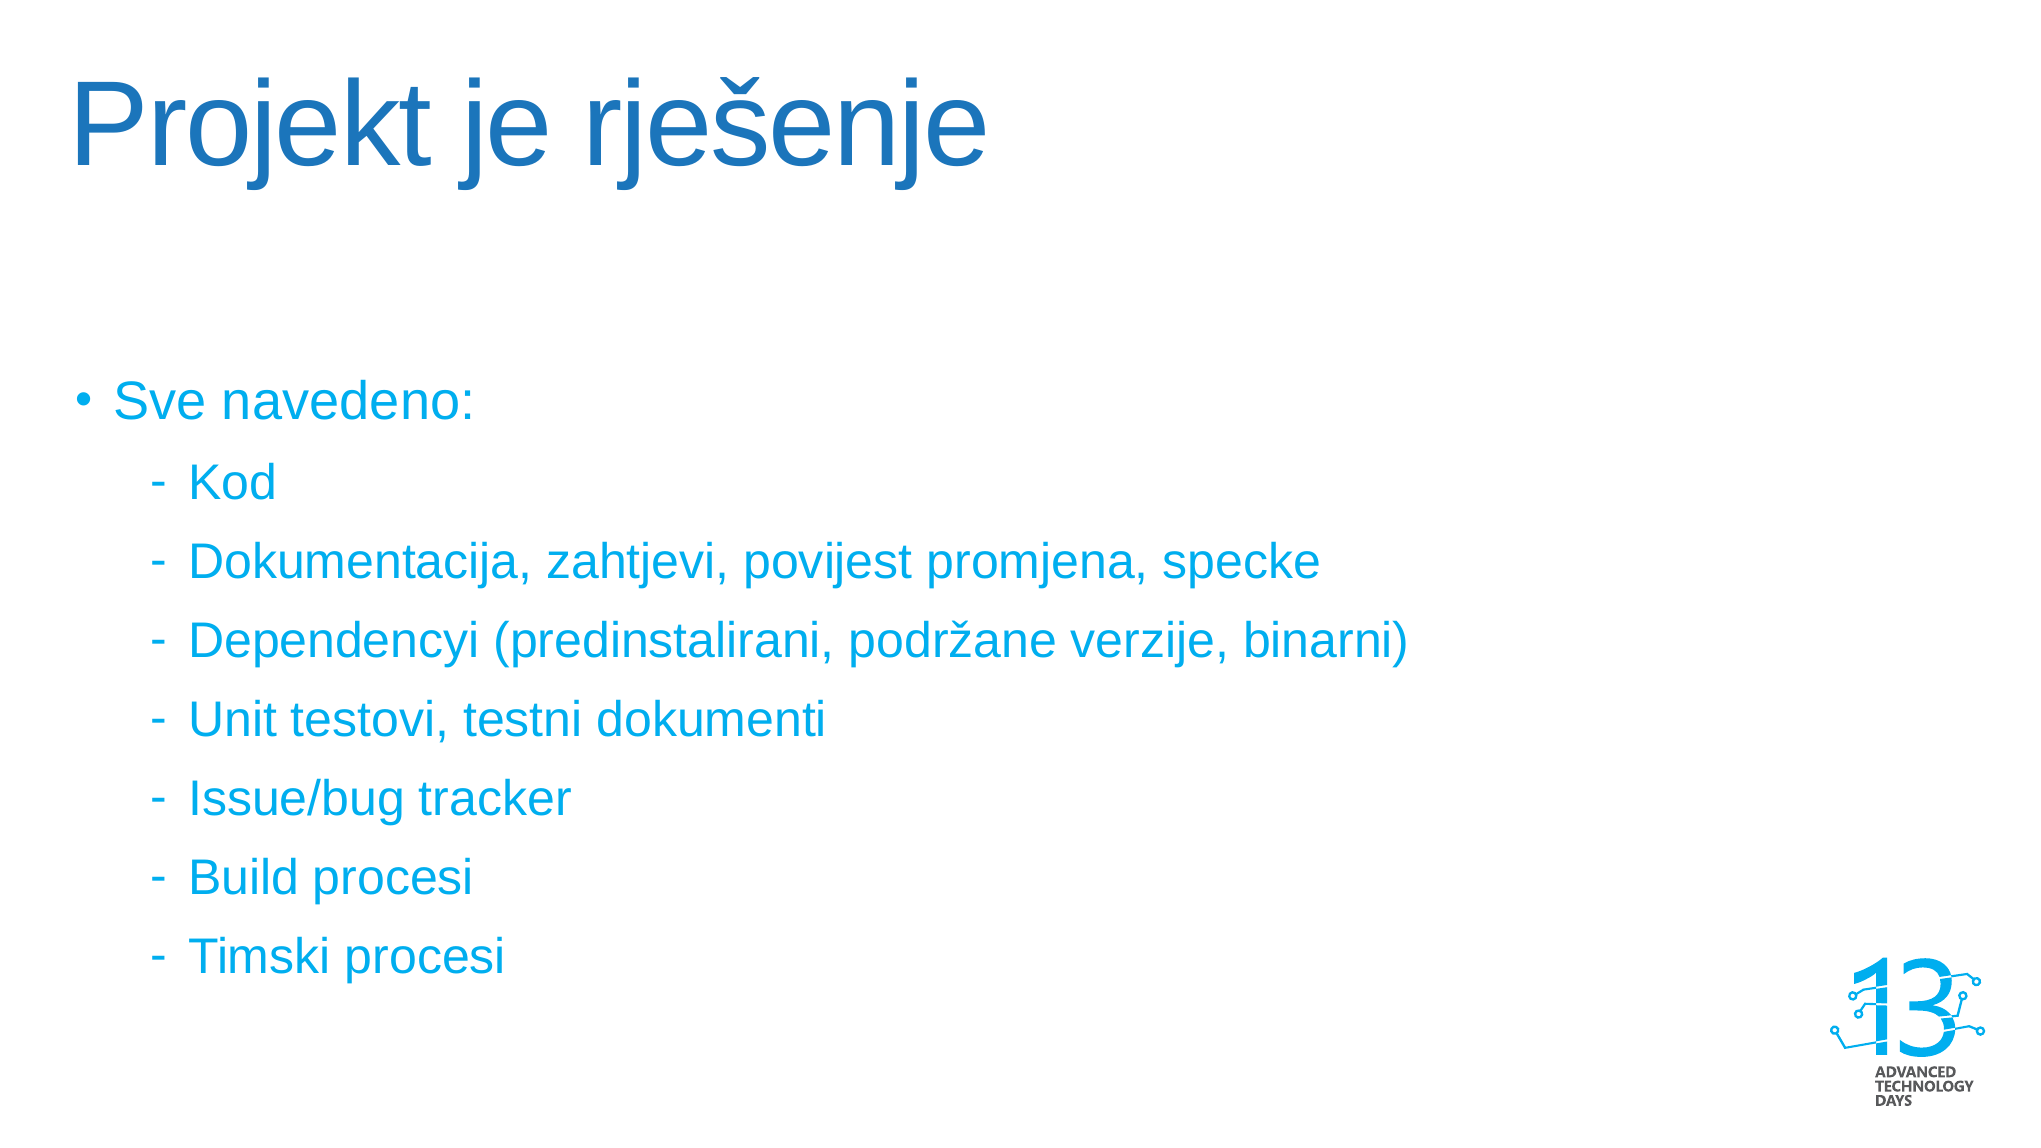

# Projekt je rješenje
Sve navedeno:
Kod
Dokumentacija, zahtjevi, povijest promjena, specke
Dependencyi (predinstalirani, podržane verzije, binarni)
Unit testovi, testni dokumenti
Issue/bug tracker
Build procesi
Timski procesi